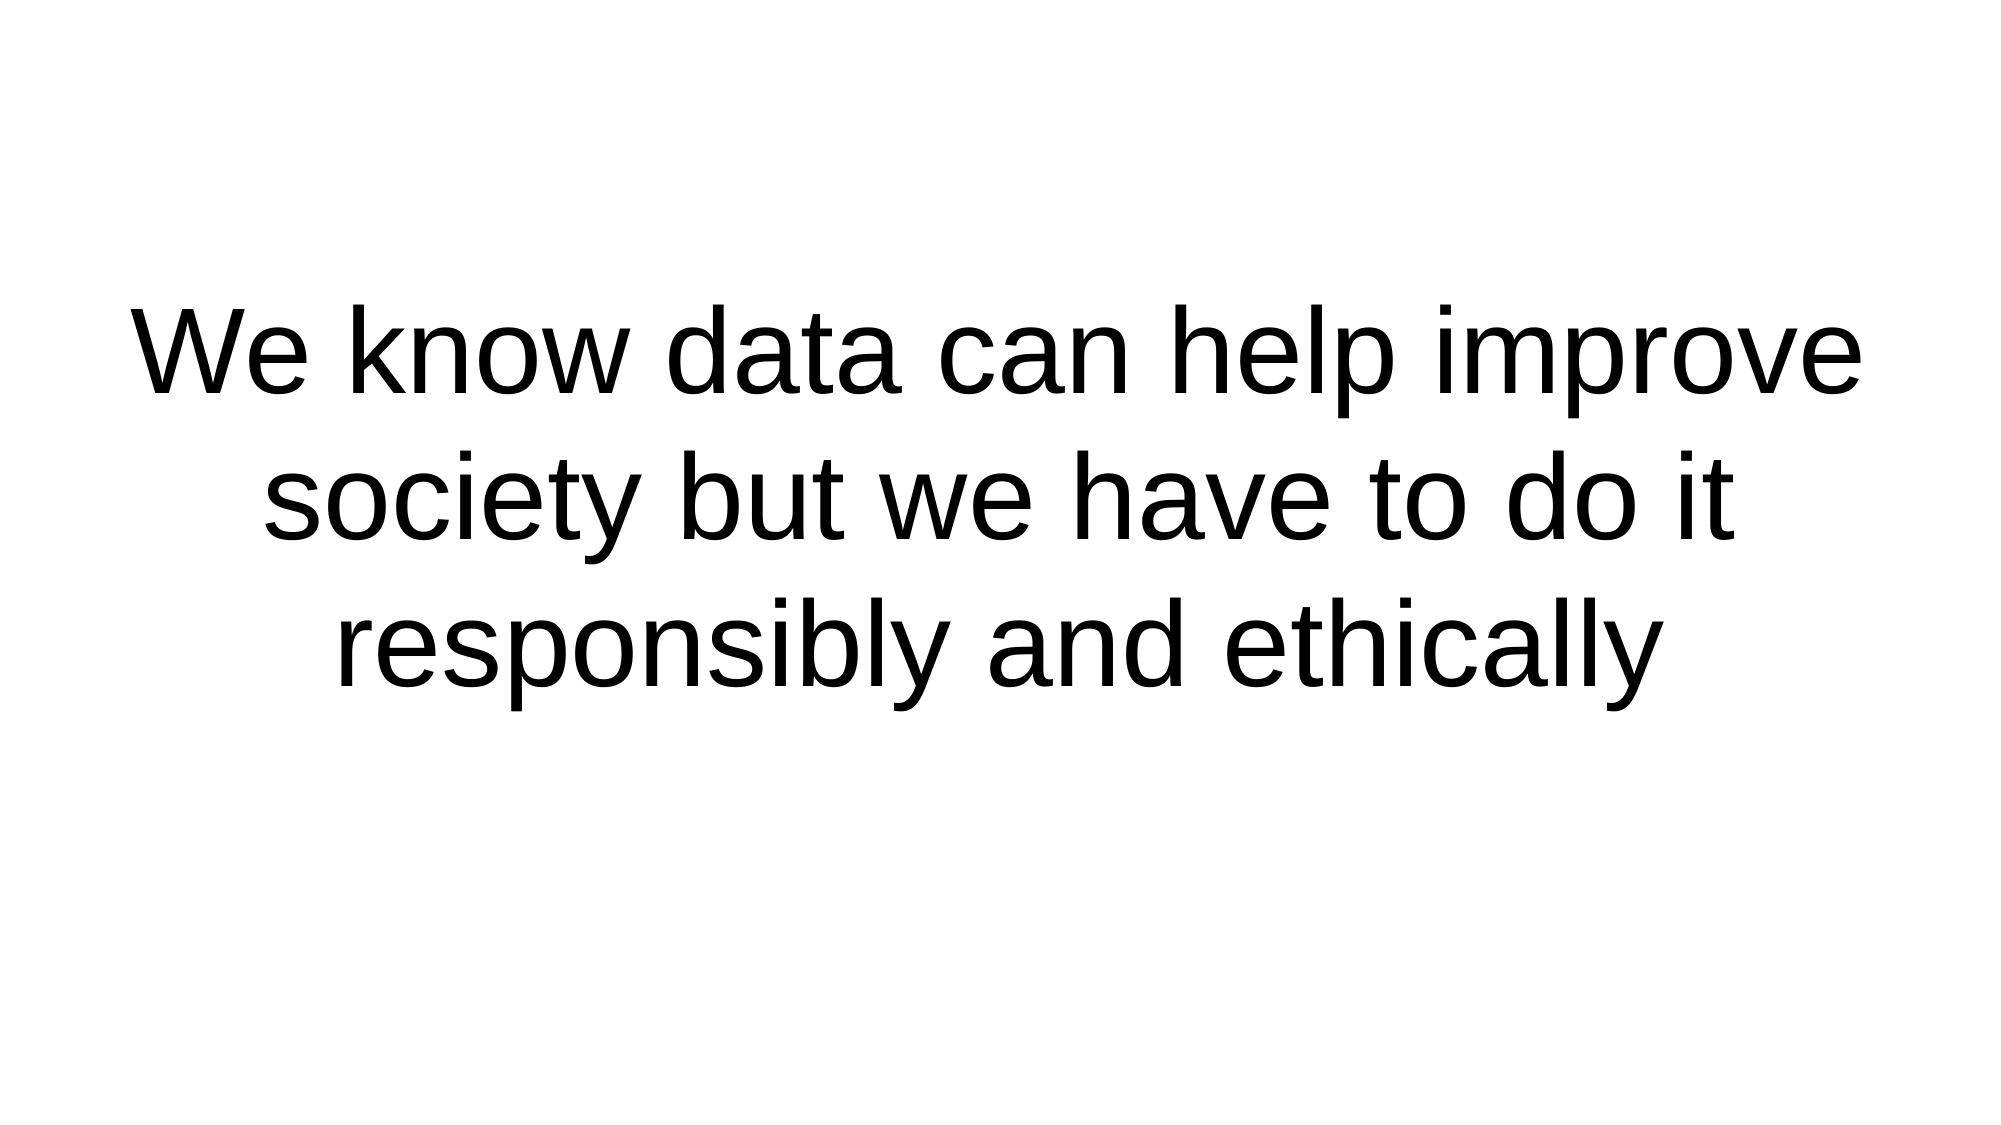

We know data can help improve society but we have to do it responsibly and ethically